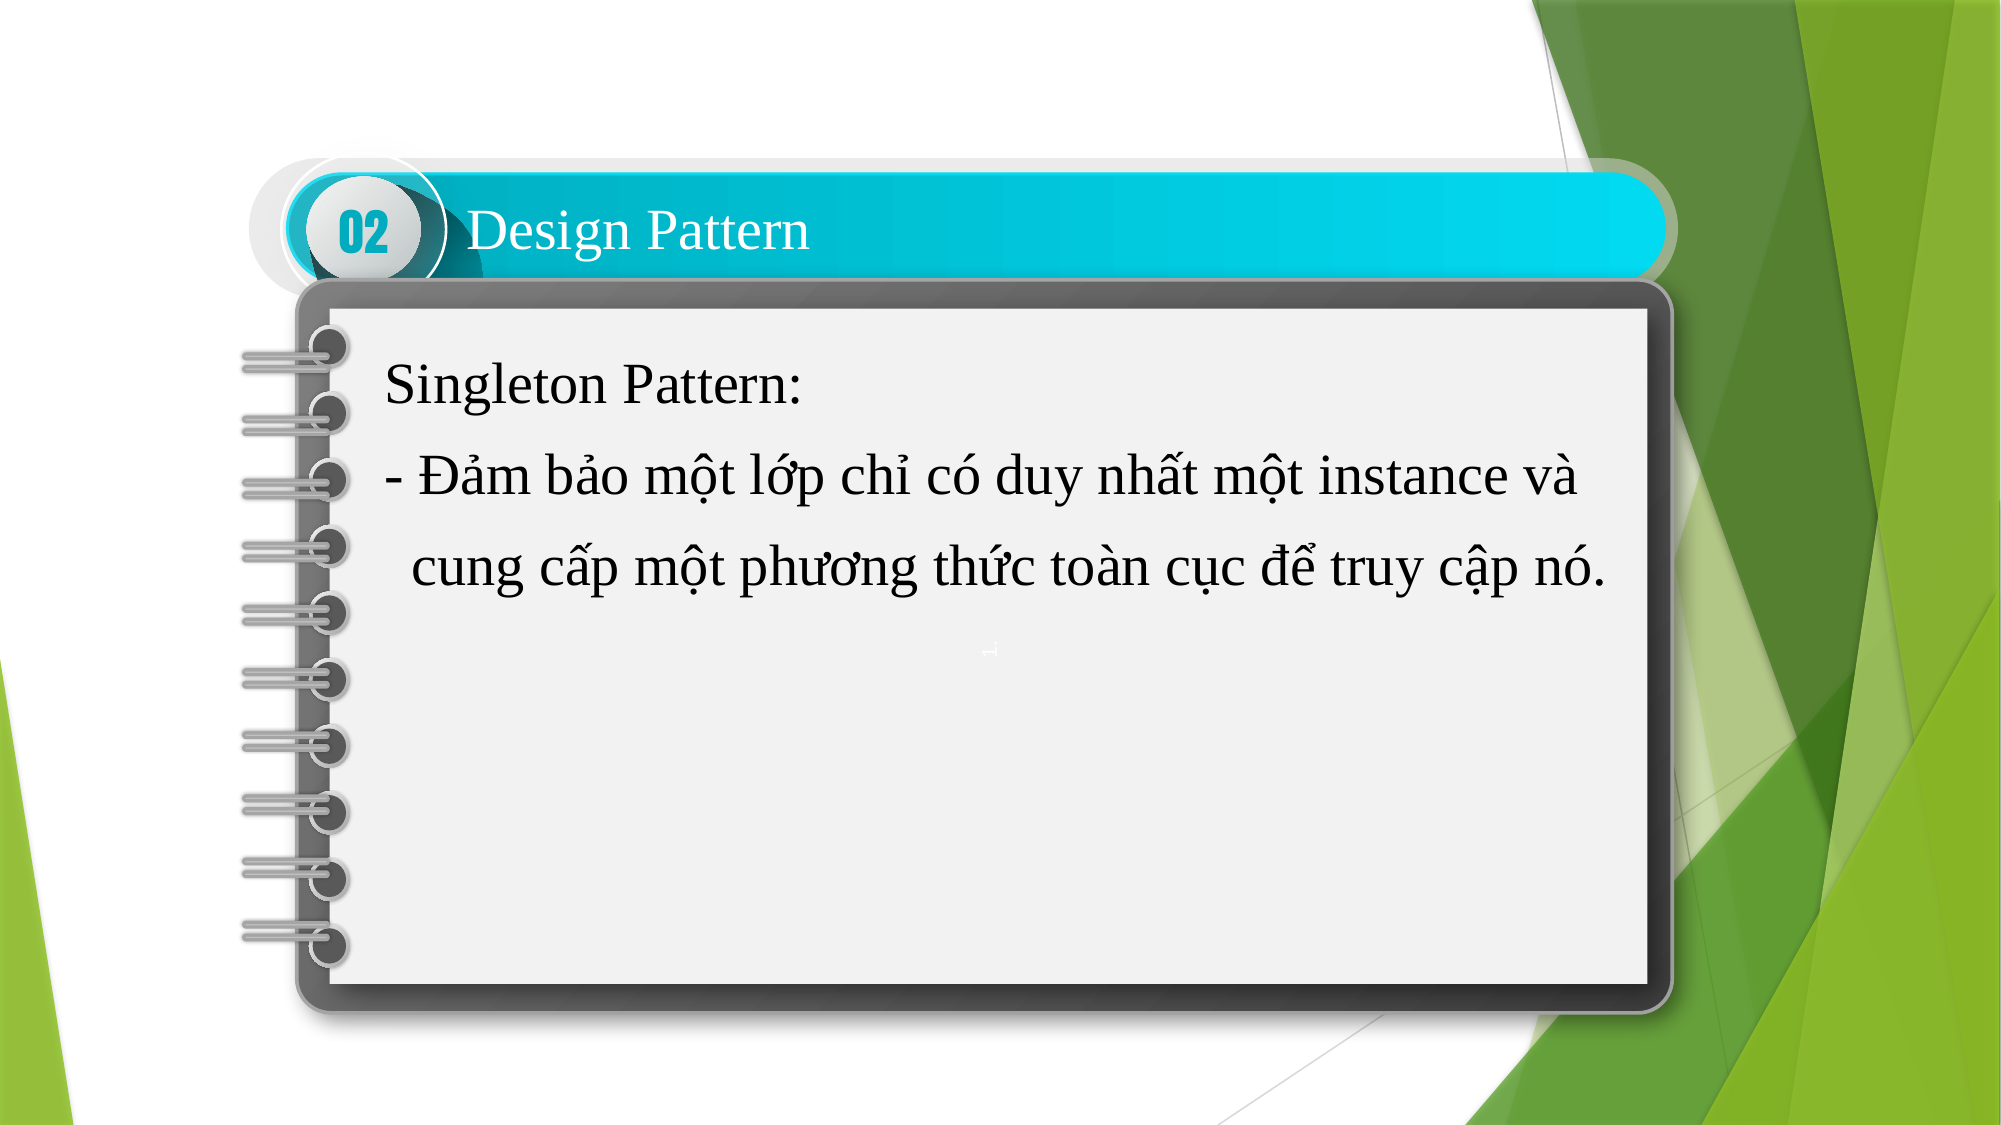

02

Design Pattern

1.

Singleton Pattern:
- Đảm bảo một lớp chỉ có duy nhất một instance và cung cấp một phương thức toàn cục để truy cập nó.